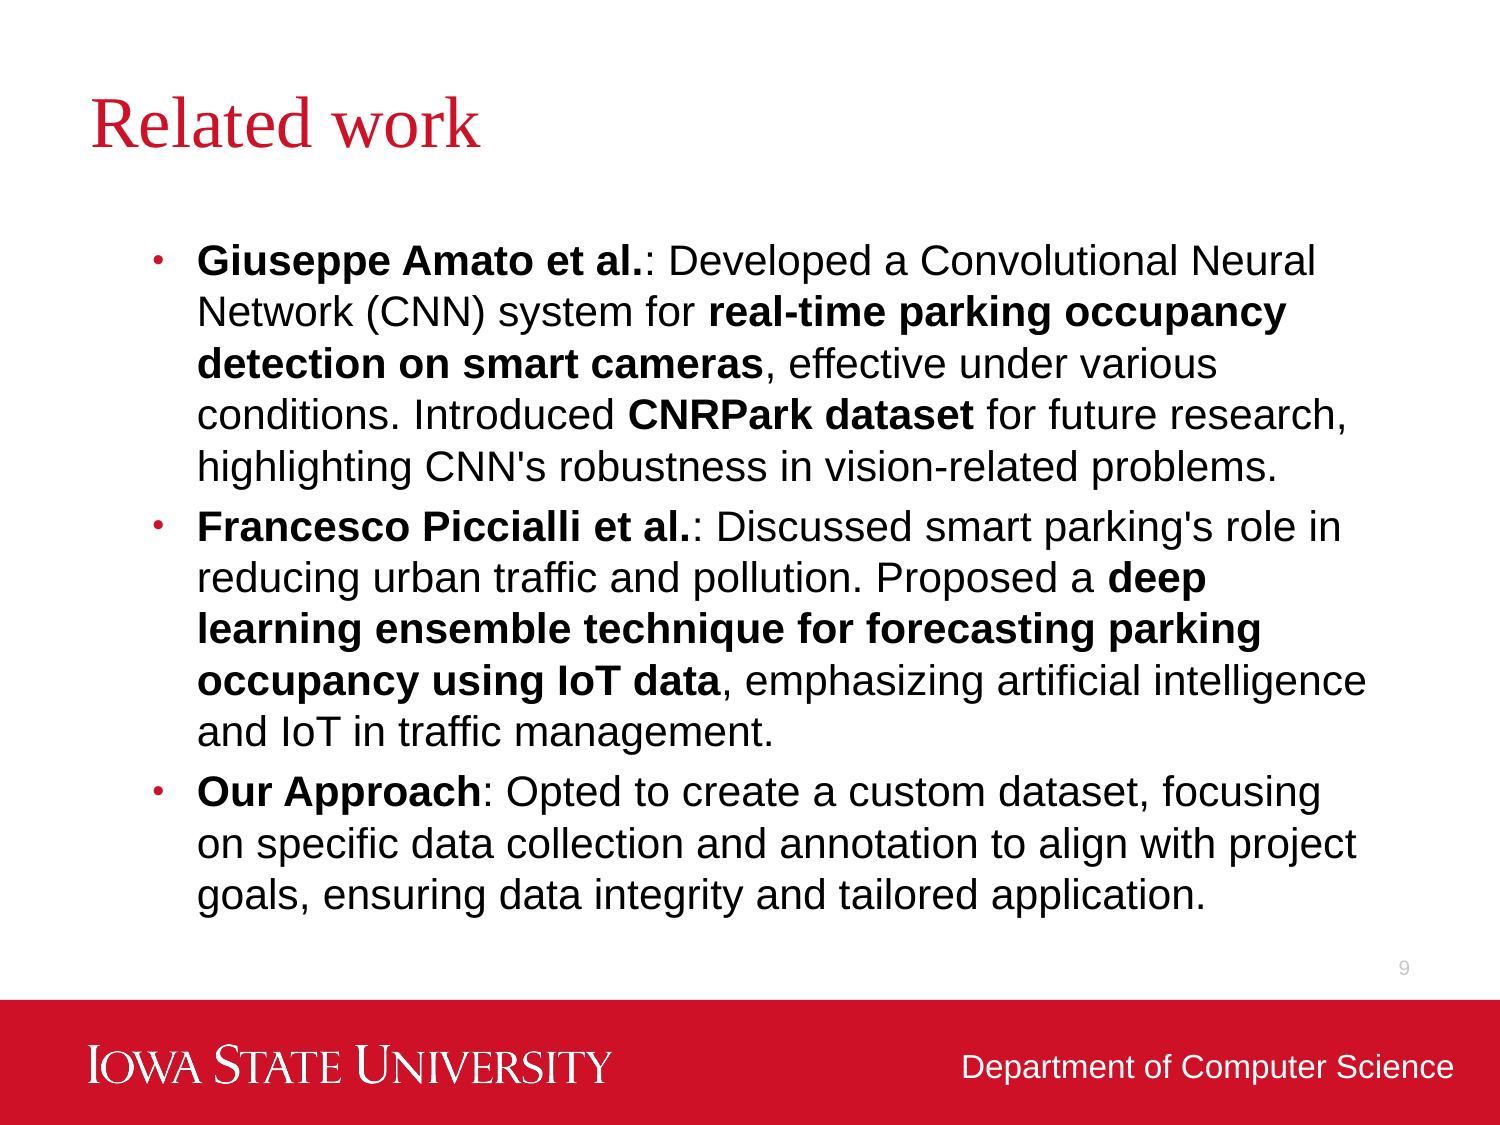

# Related work
Giuseppe Amato et al.: Developed a Convolutional Neural Network (CNN) system for real-time parking occupancy detection on smart cameras, effective under various conditions. Introduced CNRPark dataset for future research, highlighting CNN's robustness in vision-related problems.
Francesco Piccialli et al.: Discussed smart parking's role in reducing urban traffic and pollution. Proposed a deep learning ensemble technique for forecasting parking occupancy using IoT data, emphasizing artificial intelligence and IoT in traffic management.
Our Approach: Opted to create a custom dataset, focusing on specific data collection and annotation to align with project goals, ensuring data integrity and tailored application.

9